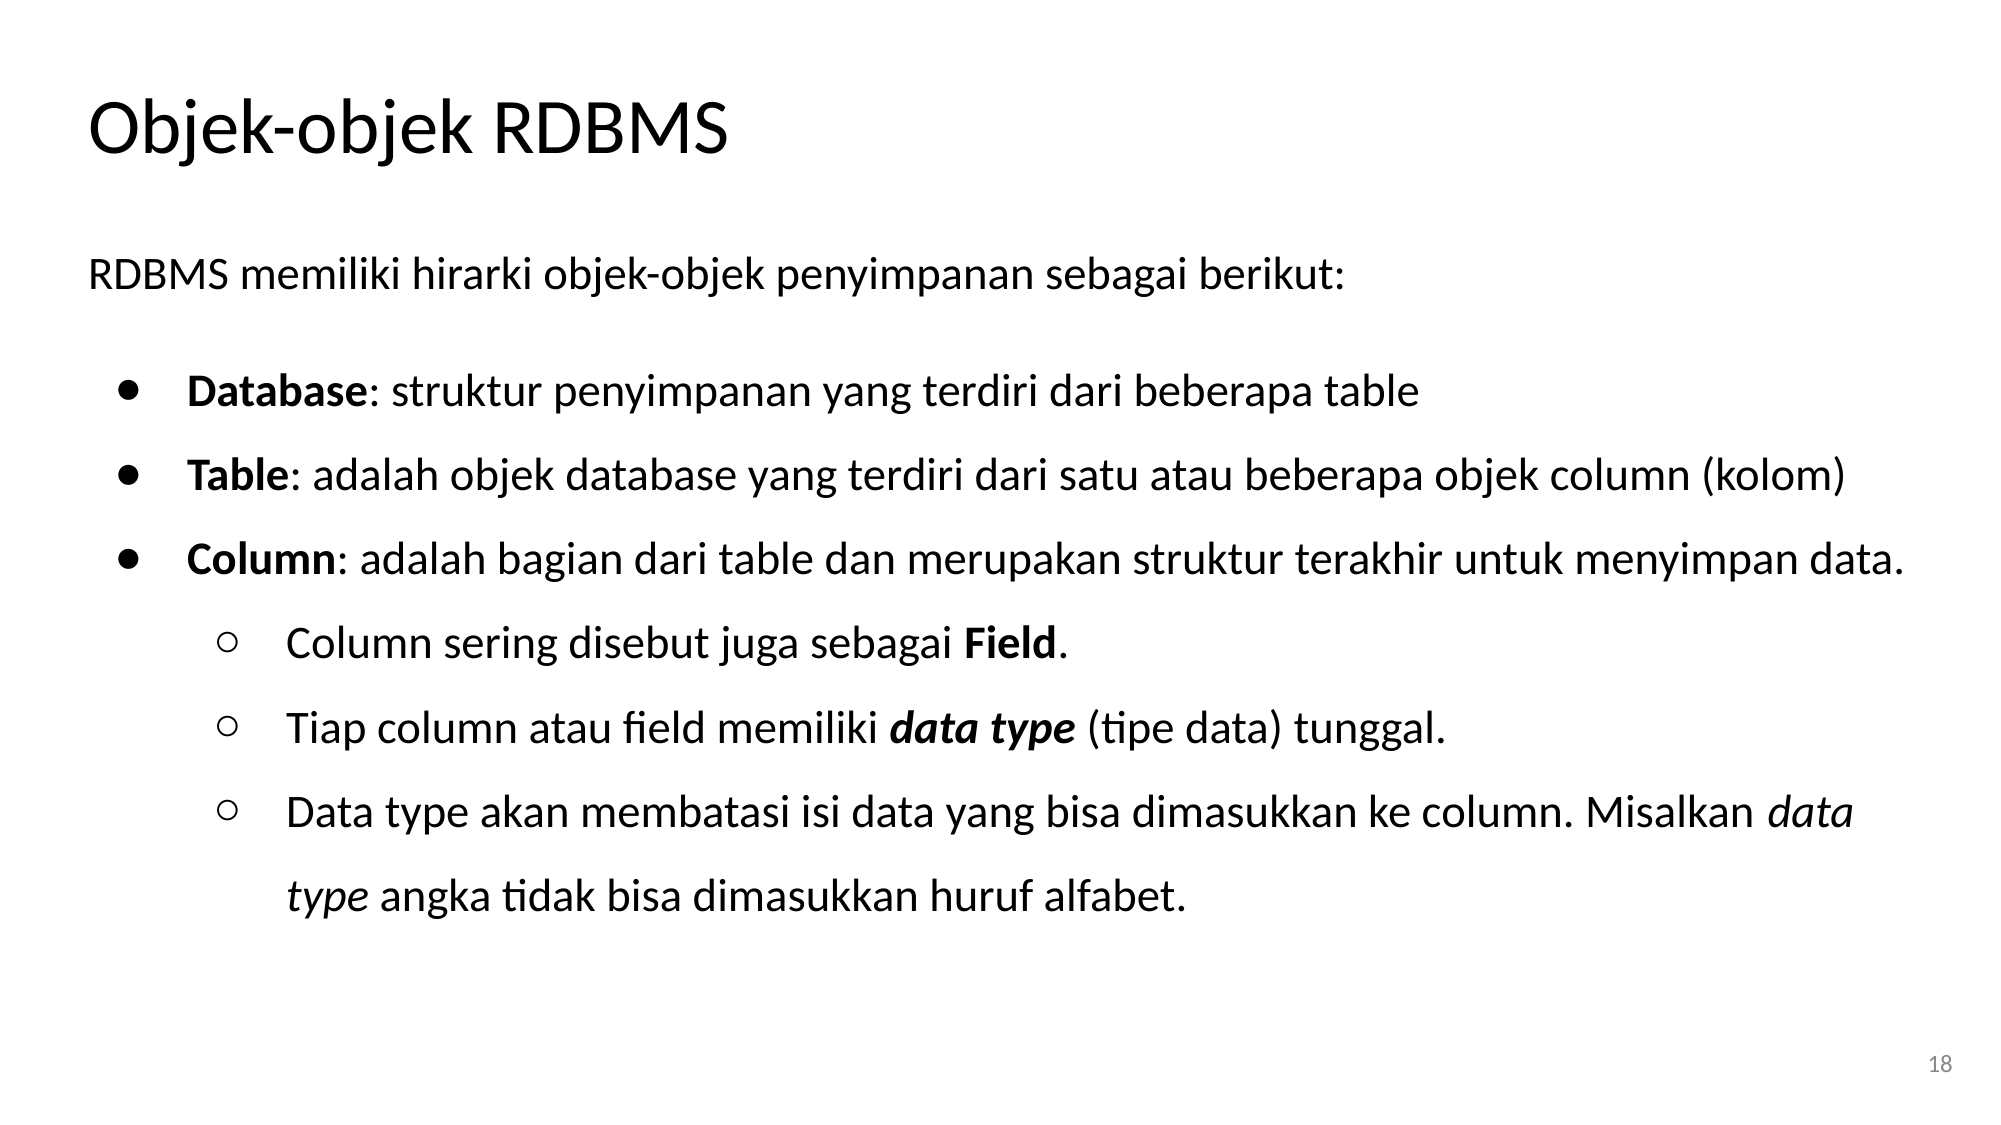

# Objek-objek RDBMS
RDBMS memiliki hirarki objek-objek penyimpanan sebagai berikut:
Database: struktur penyimpanan yang terdiri dari beberapa table
Table: adalah objek database yang terdiri dari satu atau beberapa objek column (kolom)
Column: adalah bagian dari table dan merupakan struktur terakhir untuk menyimpan data.
Column sering disebut juga sebagai Field.
Tiap column atau field memiliki data type (tipe data) tunggal.
Data type akan membatasi isi data yang bisa dimasukkan ke column. Misalkan data type angka tidak bisa dimasukkan huruf alfabet.
18